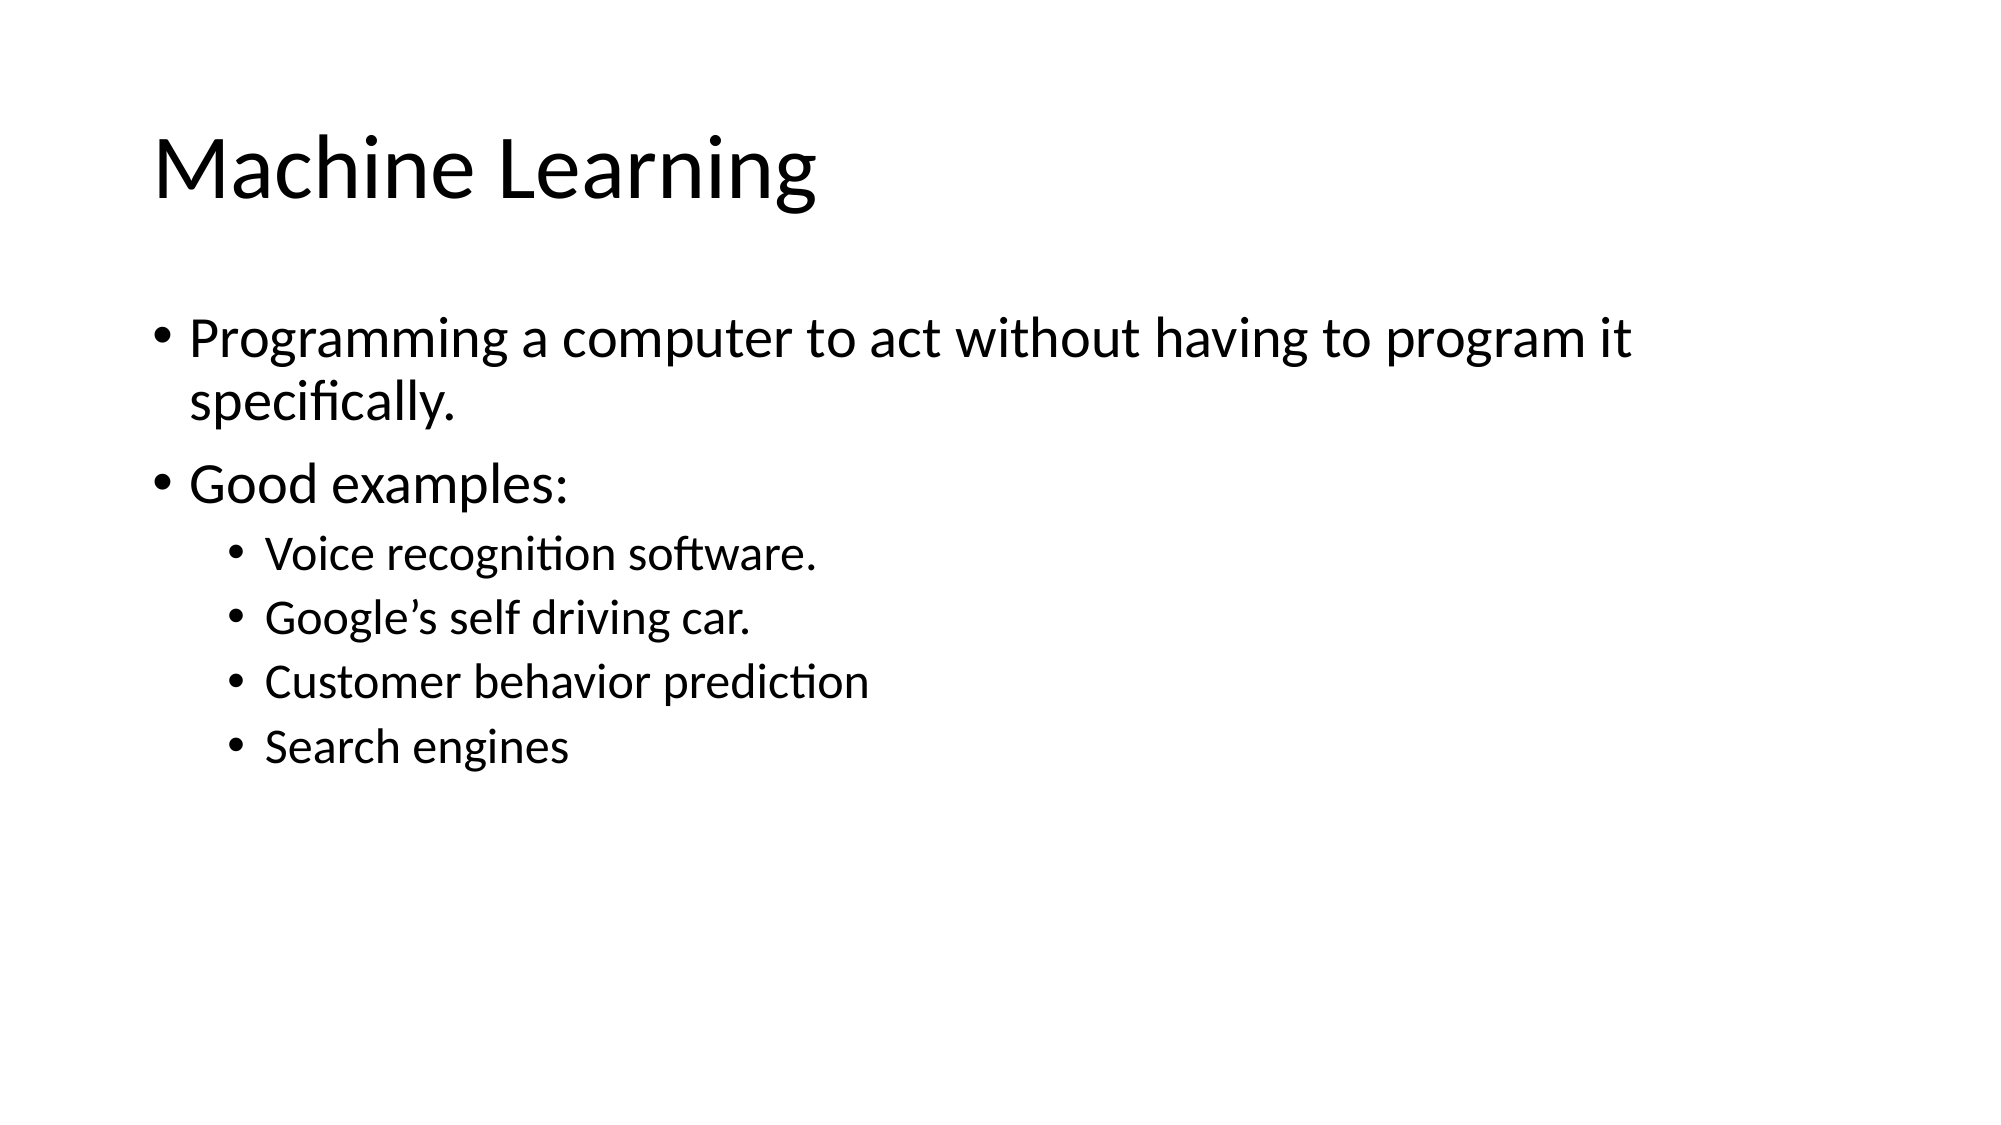

# Machine Learning
Programming a computer to act without having to program it specifically.
Good examples:
Voice recognition software.
Google’s self driving car.
Customer behavior prediction
Search engines